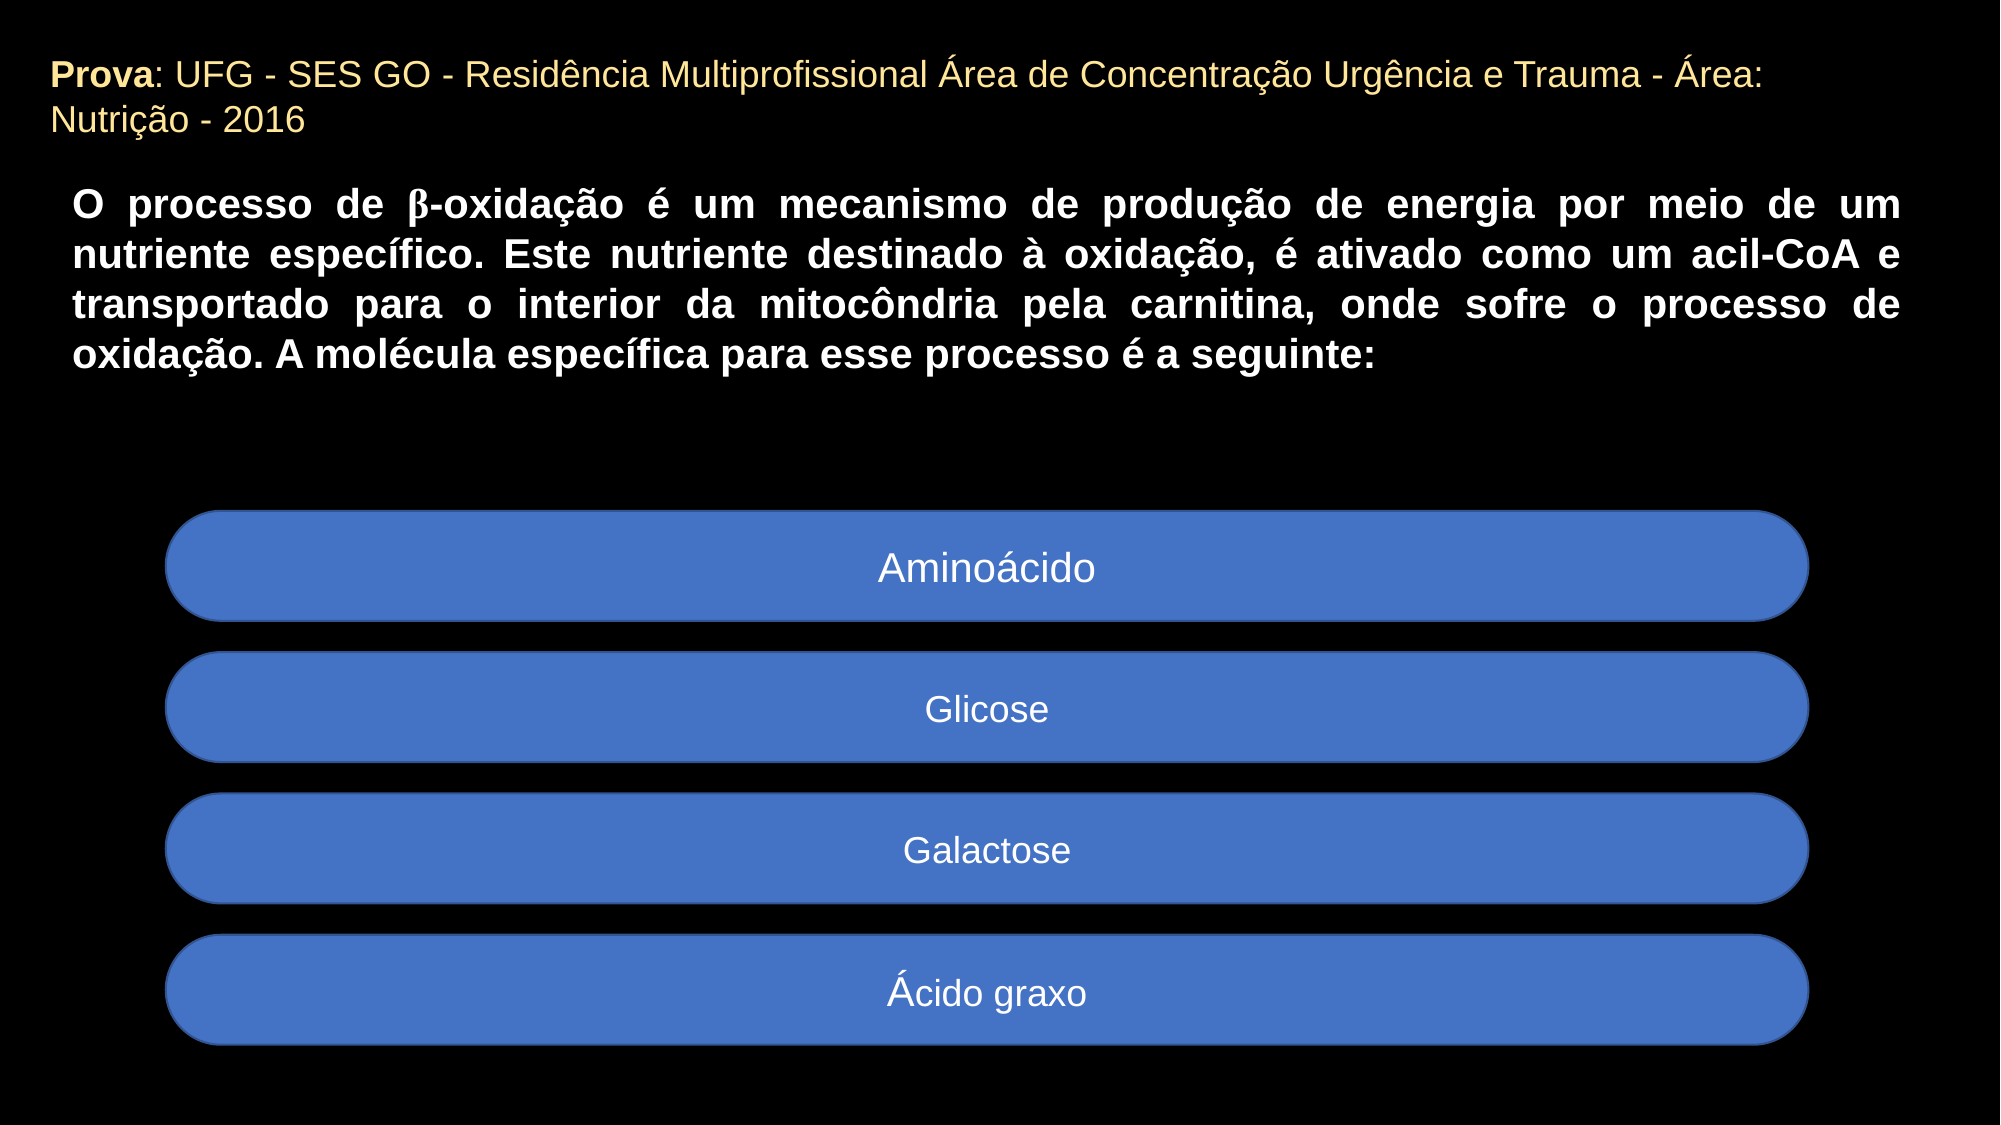

Prova: UFG - SES GO - Residência Multiprofissional Área de Concentração Urgência e Trauma - Área: Nutrição - 2016
O processo de β-oxidação é um mecanismo de produção de energia por meio de um nutriente específico. Este nutriente destinado à oxidação, é ativado como um acil-CoA e transportado para o interior da mitocôndria pela carnitina, onde sofre o processo de oxidação. A molécula específica para esse processo é a seguinte:
Aminoácido
Glicose
Galactose
Ácido graxo